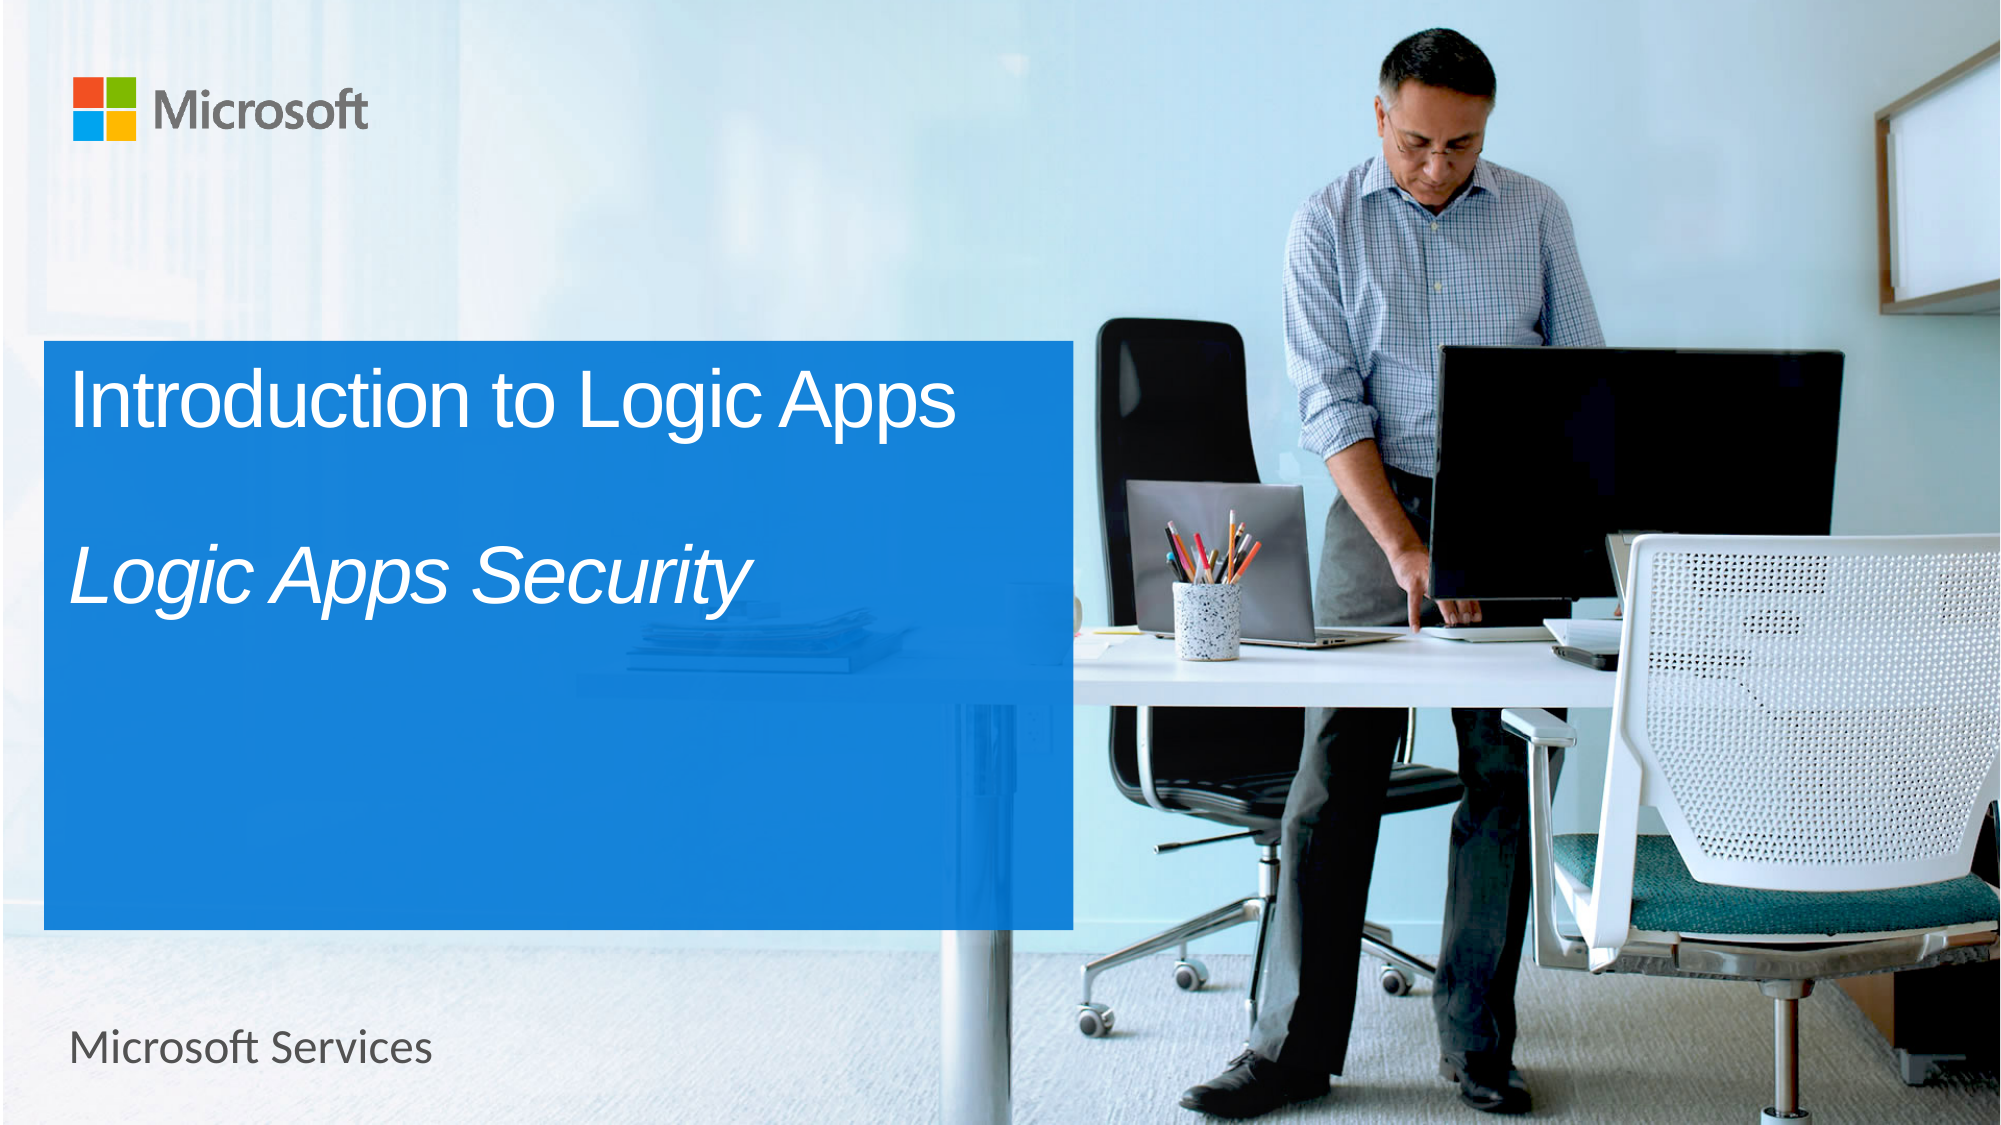

# Introduction to Logic Apps Logic Apps Security